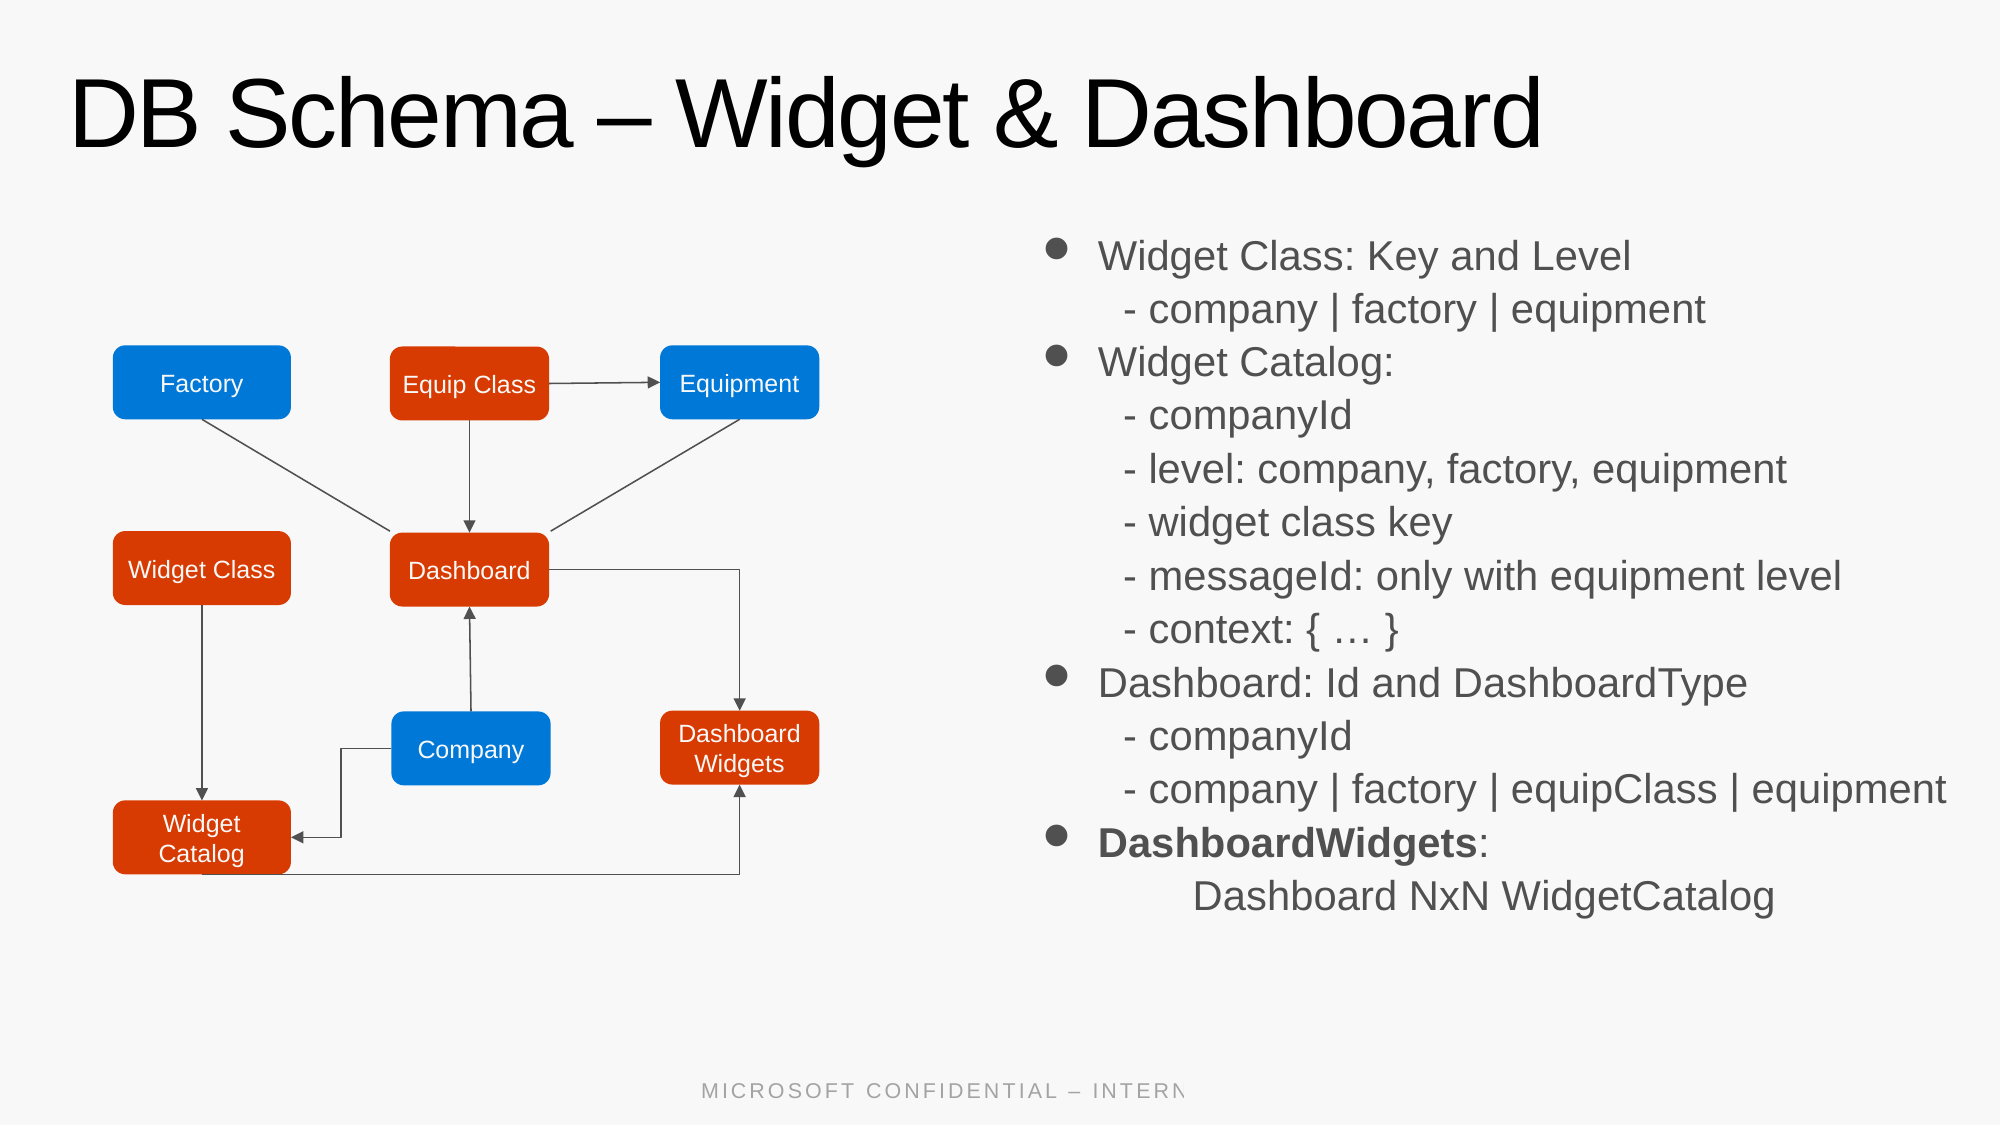

# DB Schema – Widget & Dashboard
Widget Class: Key and Level
       - company | factory | equipment
Widget Catalog:
       - companyId
       - level: company, factory, equipment
       - widget class key
       - messageId: only with equipment level
       - context: { … }
Dashboard: Id and DashboardType
       - companyId
       - company | factory | equipClass | equipment
DashboardWidgets:
	Dashboard NxN WidgetCatalog
Factory
Equipment
Equip Class
Widget Class
Dashboard
Dashboard
Widgets
Company
Widget Catalog